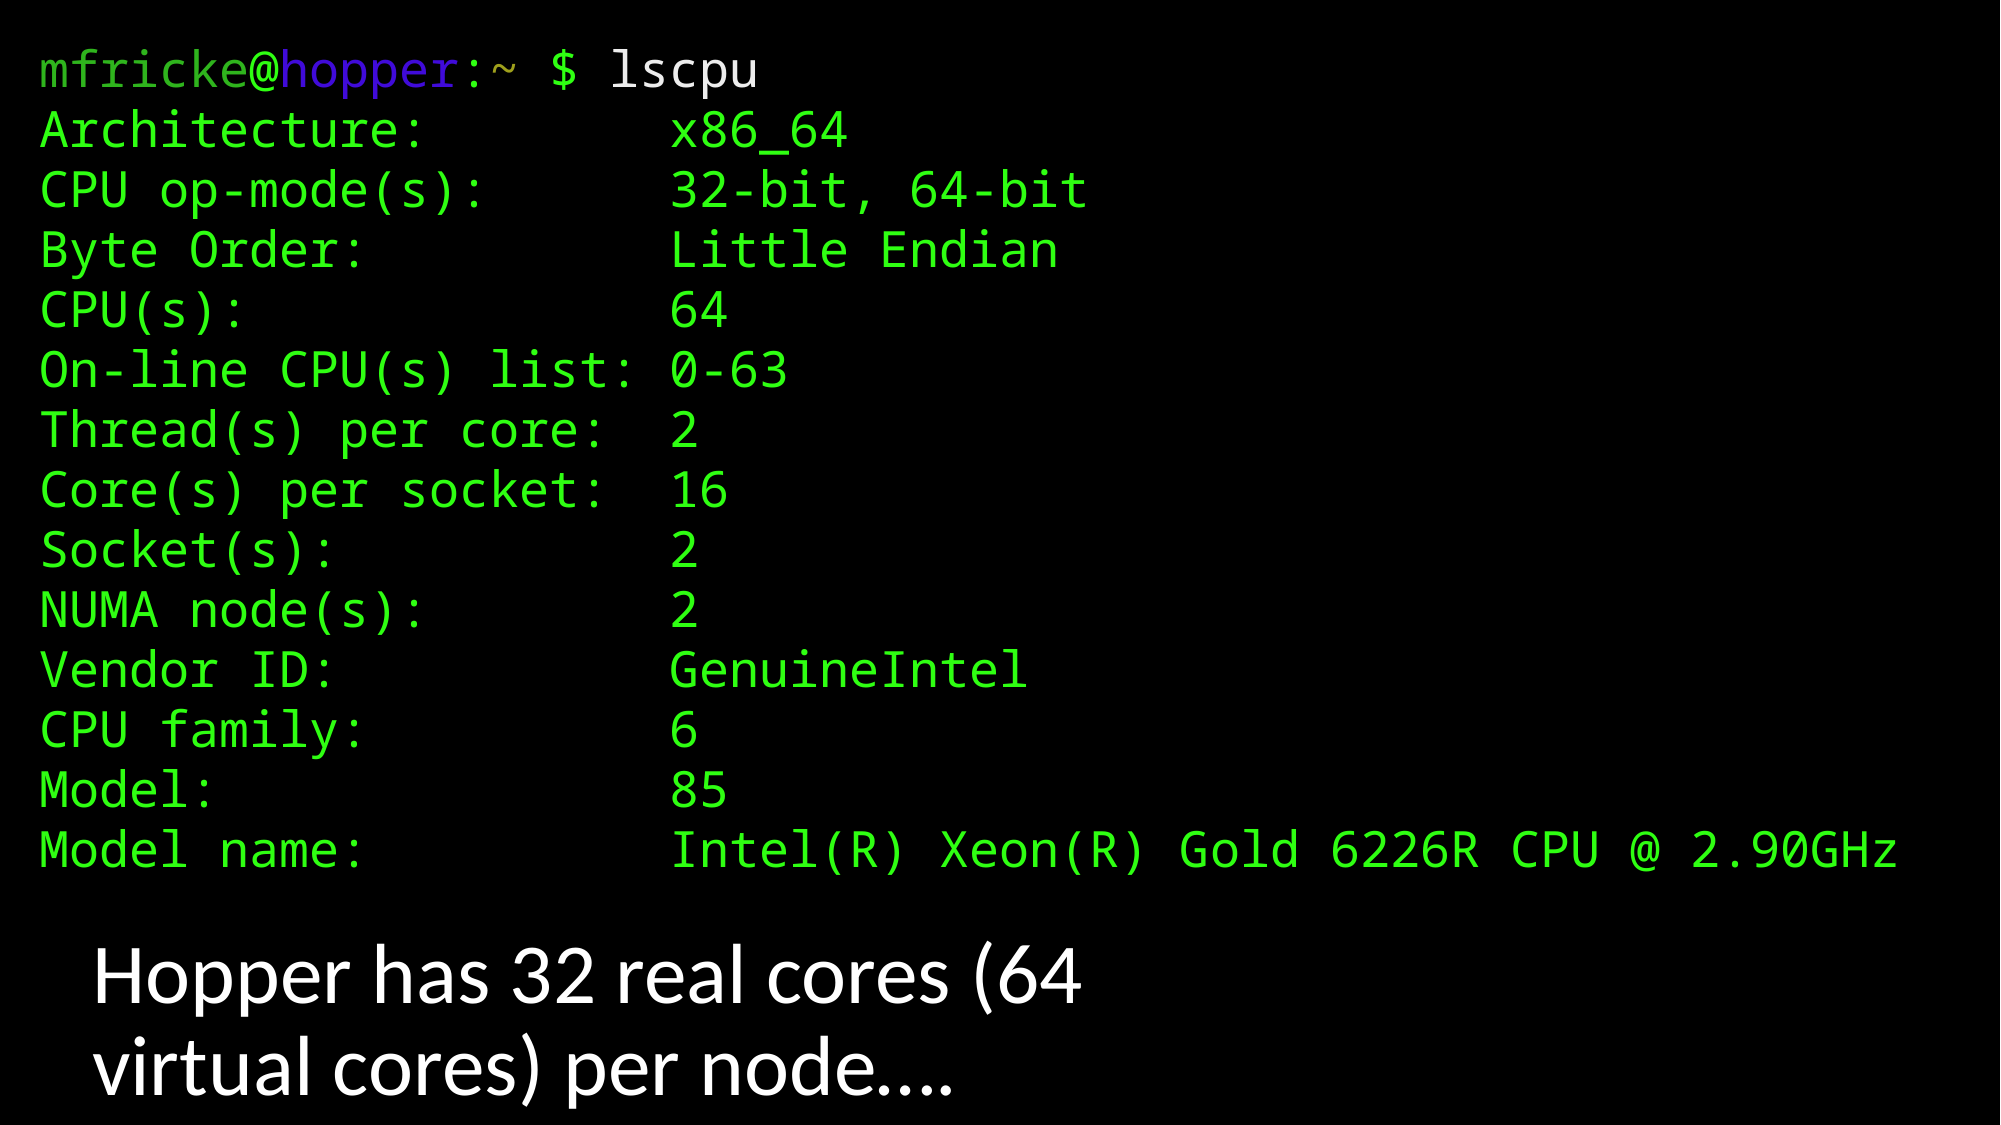

mfricke@hopper:~ $ lscpu
Architecture:        x86_64
CPU op-mode(s):      32-bit, 64-bit
Byte Order:          Little Endian
CPU(s):              64
On-line CPU(s) list: 0-63
Thread(s) per core:  2
Core(s) per socket:  16
Socket(s):           2
NUMA node(s):        2
Vendor ID:           GenuineIntel
CPU family:          6
Model:               85
Model name:          Intel(R) Xeon(R) Gold 6226R CPU @ 2.90GHz
Hopper has 32 real cores (64 virtual cores) per node….